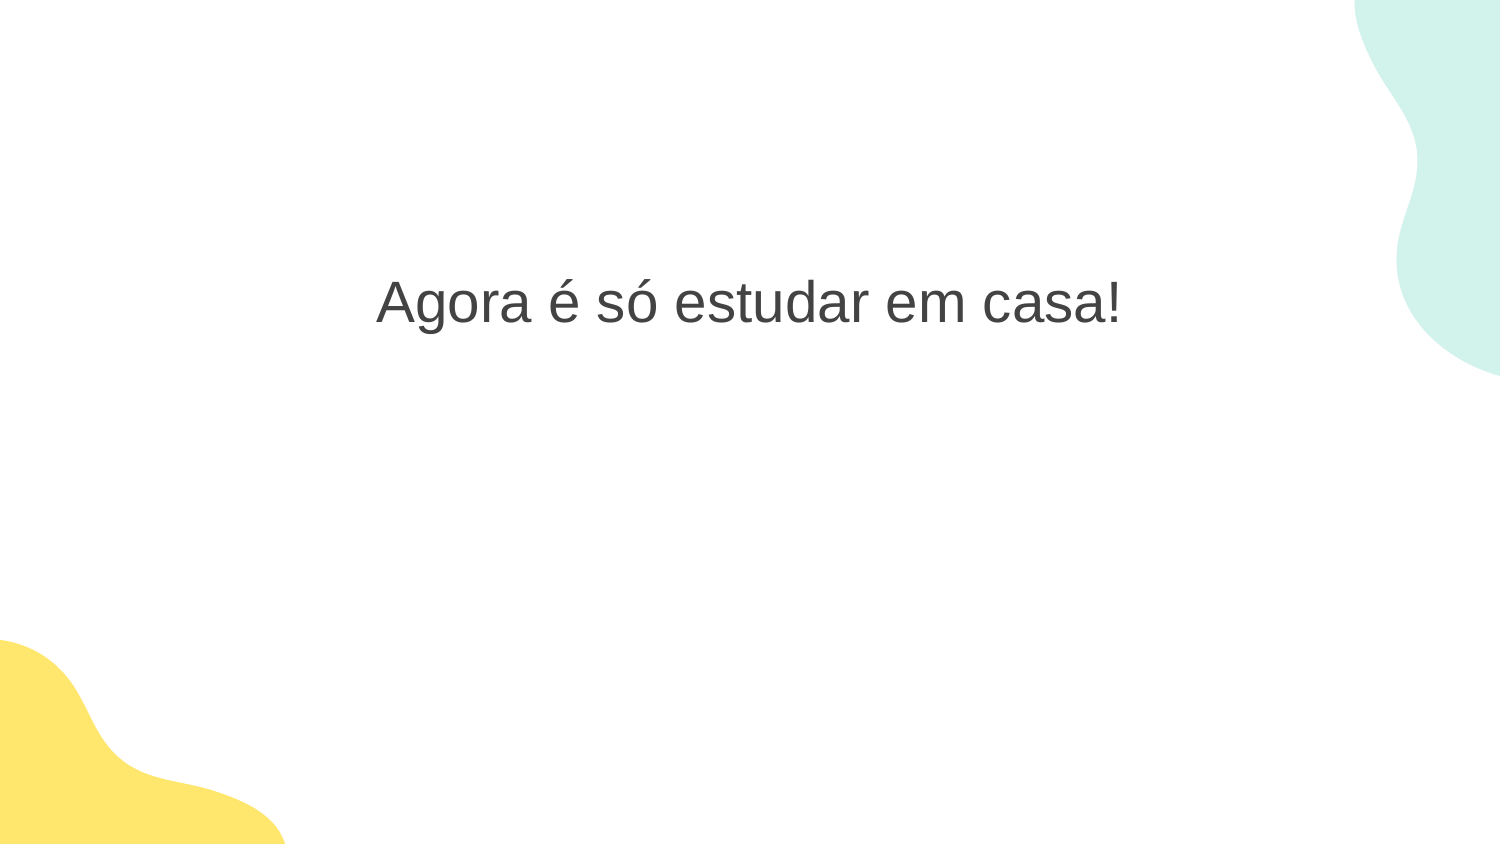

# Agora é só estudar em casa!